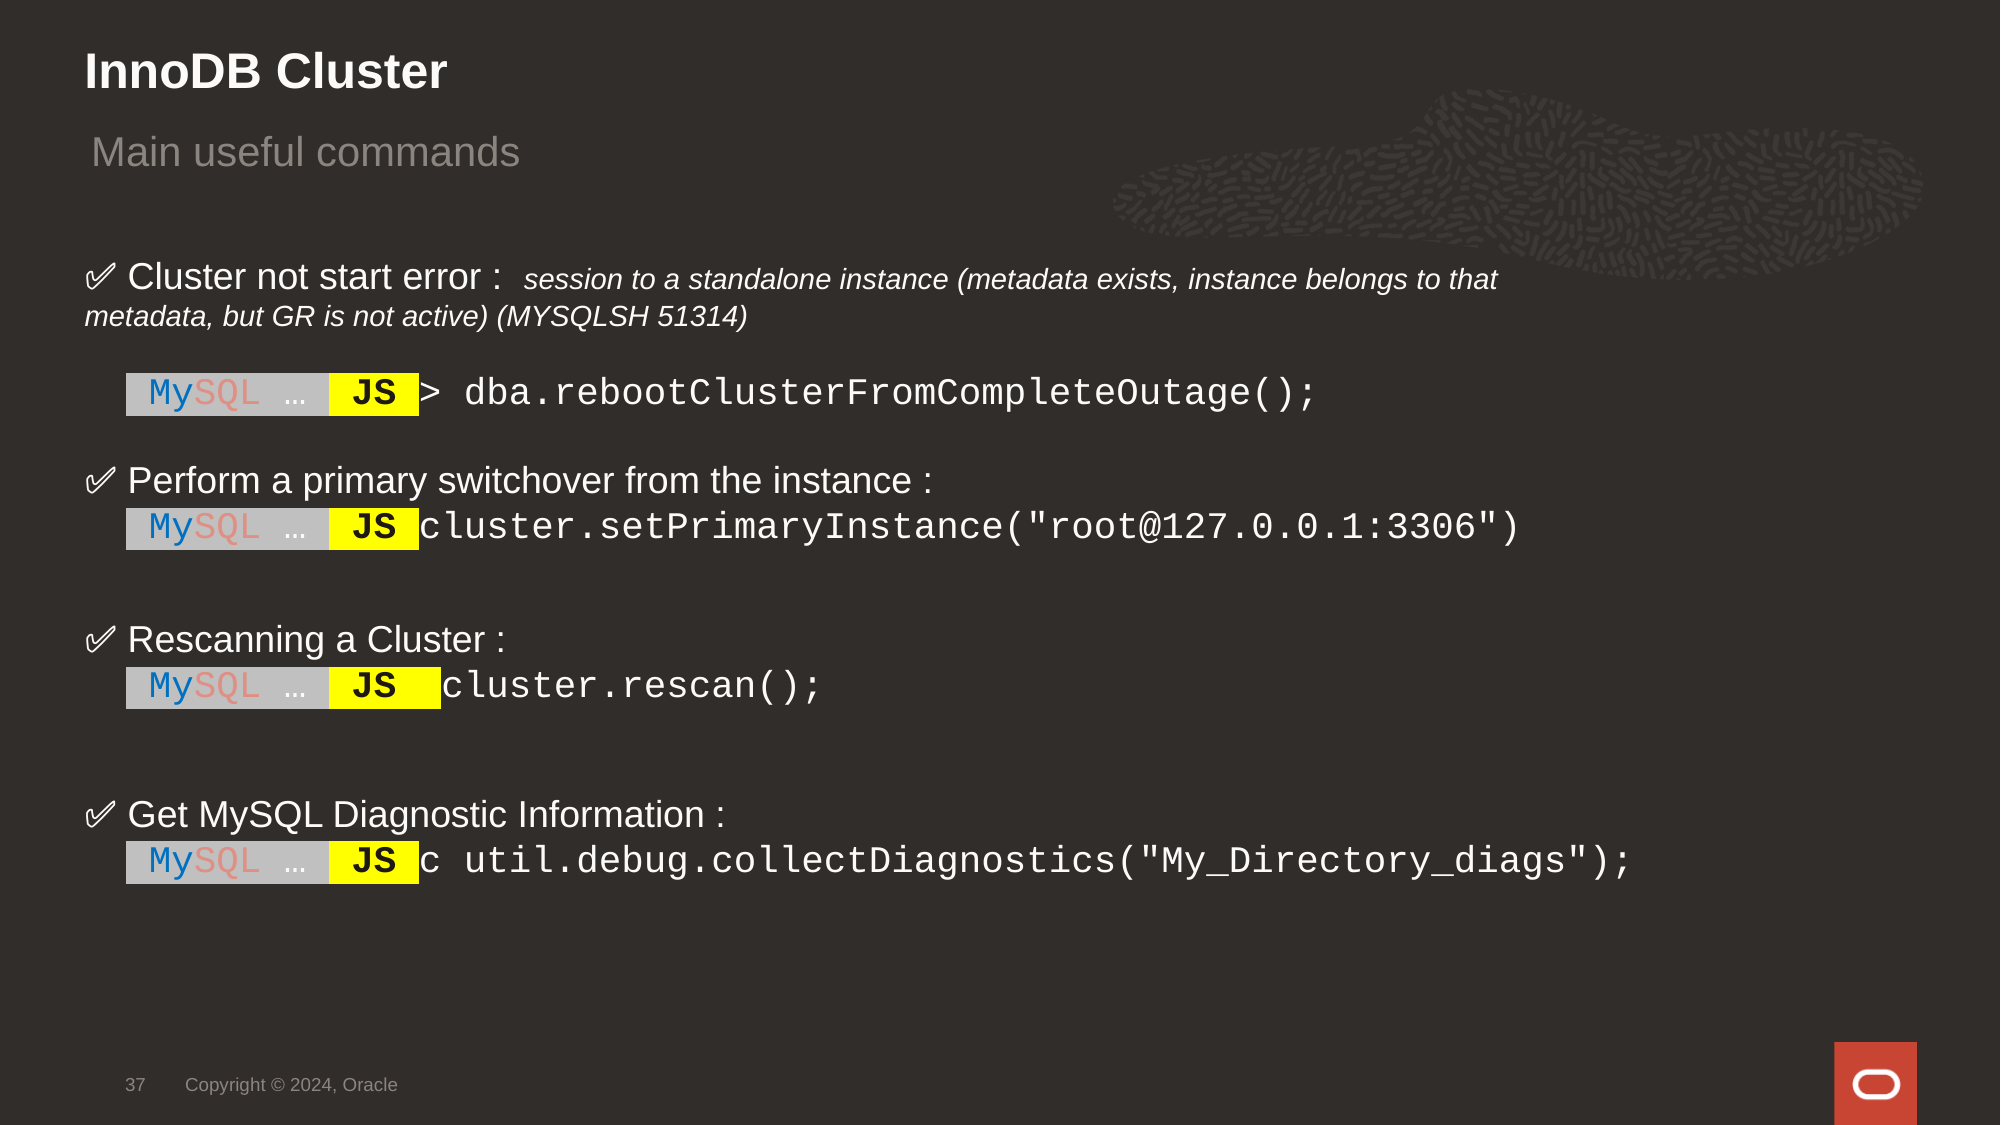

InnoDB Cluster
Main useful commands
✅ Cluster not start error :  session to a standalone instance (metadata exists, instance belongs to that metadata, but GR is not active) (MYSQLSH 51314)

     MySQL …  JS > dba.rebootClusterFromCompleteOutage();

✅ Perform a primary switchover from the instance :
     MySQL …  JS cluster.setPrimaryInstance("root@127.0.0.1:3306")

✅ Rescanning a Cluster :
     MySQL …  JS  cluster.rescan();

✅ Get MySQL Diagnostic Information :
     MySQL …  JS c util.debug.collectDiagnostics("My_Directory_diags");
37
Copyright © 2024, Oracle